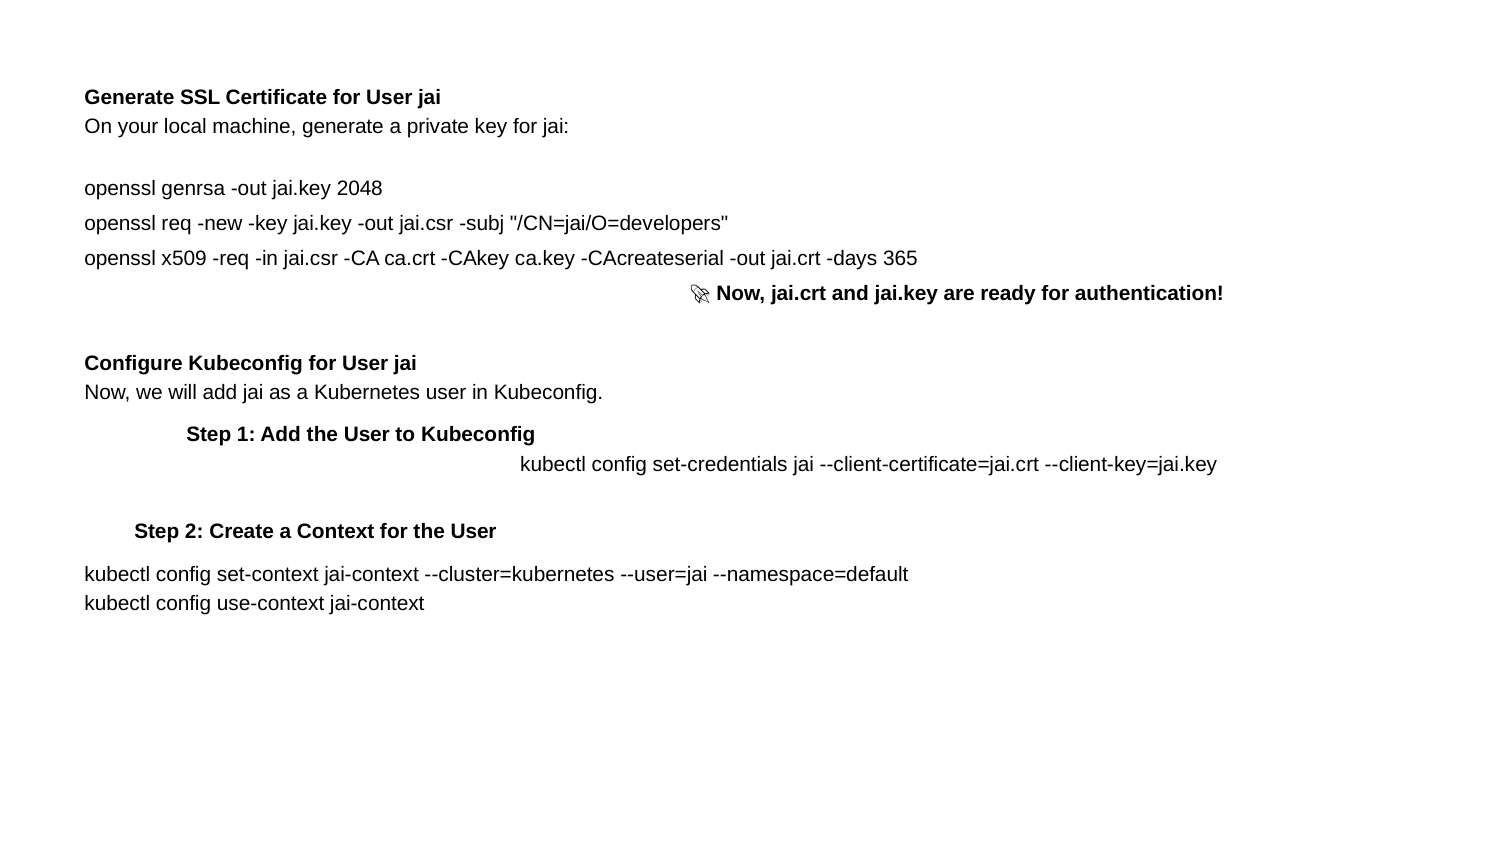

Generate SSL Certificate for User jai
On your local machine, generate a private key for jai:
openssl genrsa -out jai.key 2048
openssl req -new -key jai.key -out jai.csr -subj "/CN=jai/O=developers"
openssl x509 -req -in jai.csr -CA ca.crt -CAkey ca.key -CAcreateserial -out jai.crt -days 365
🚀 Now, jai.crt and jai.key are ready for authentication!
Configure Kubeconfig for User jai
Now, we will add jai as a Kubernetes user in Kubeconfig.
Step 1: Add the User to Kubeconfig
kubectl config set-credentials jai --client-certificate=jai.crt --client-key=jai.key
Step 2: Create a Context for the User
kubectl config set-context jai-context --cluster=kubernetes --user=jai --namespace=default
kubectl config use-context jai-context